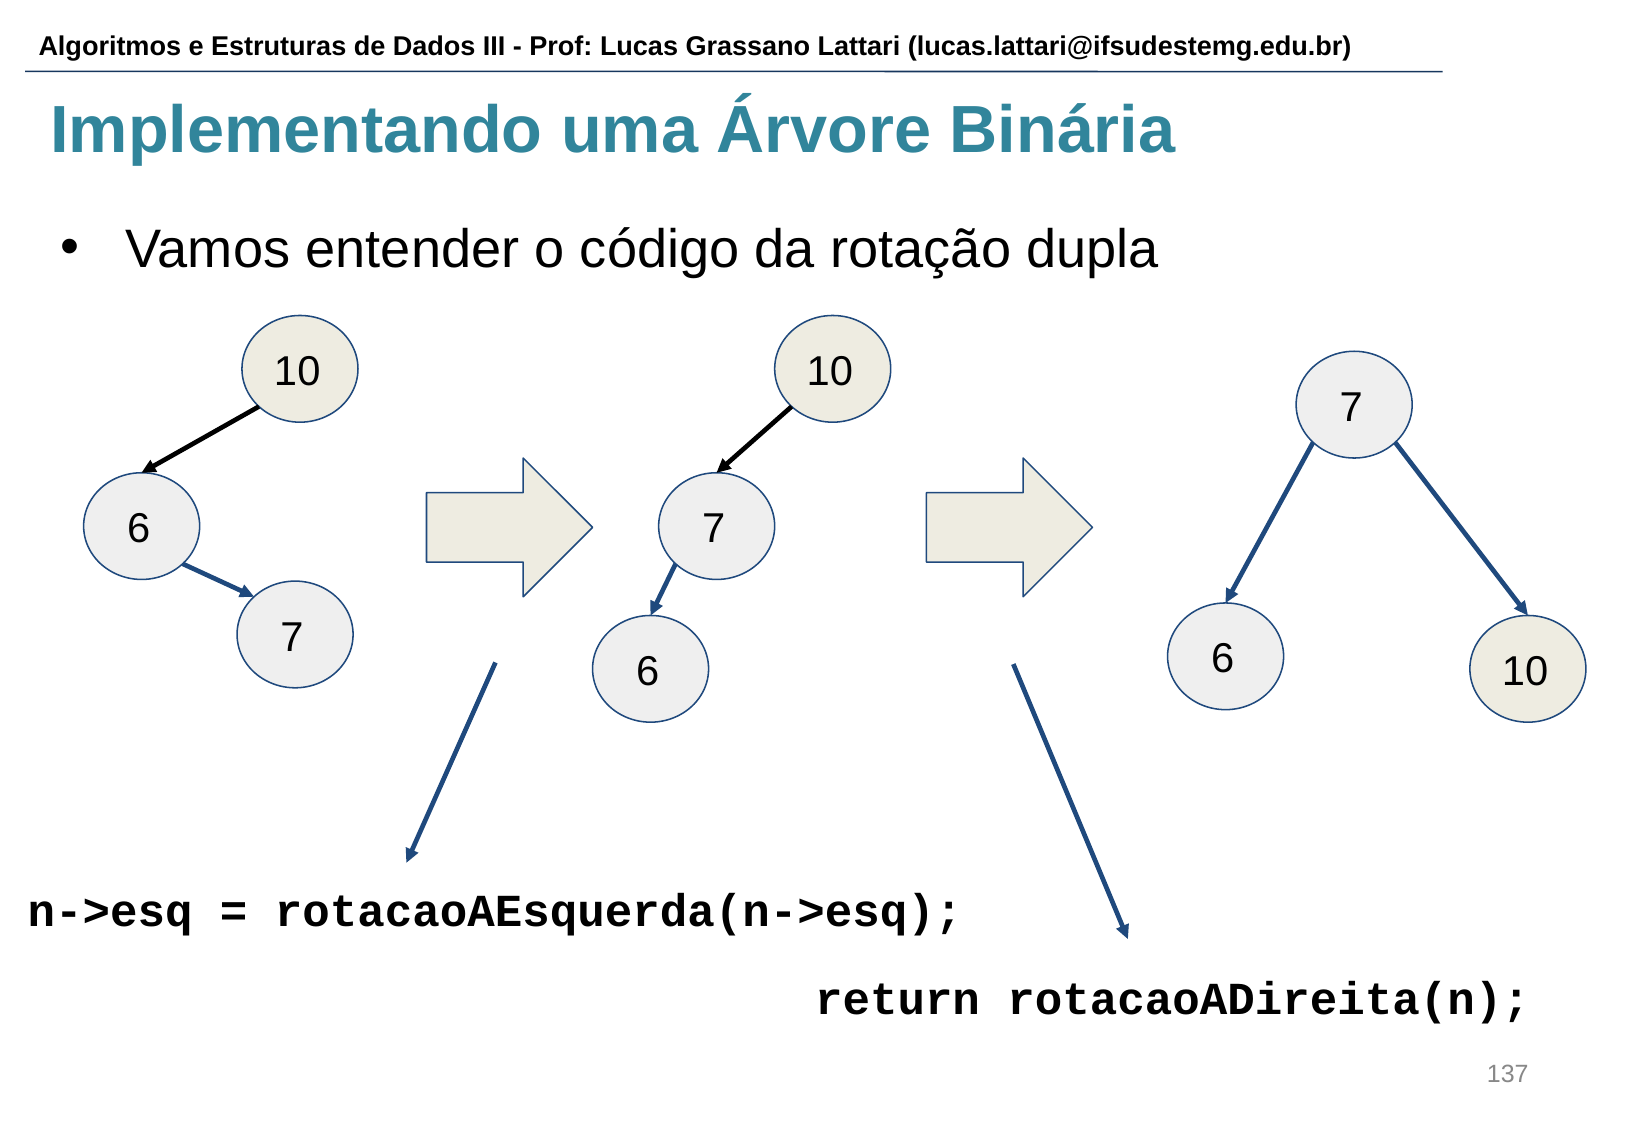

# Implementando uma Árvore Binária
Vamos entender o código da rotação dupla

10
10
 7

 6
 7
 7
 6
10
 6
n->esq = rotacaoAEsquerda(n->esq);
	return rotacaoADireita(n);
137